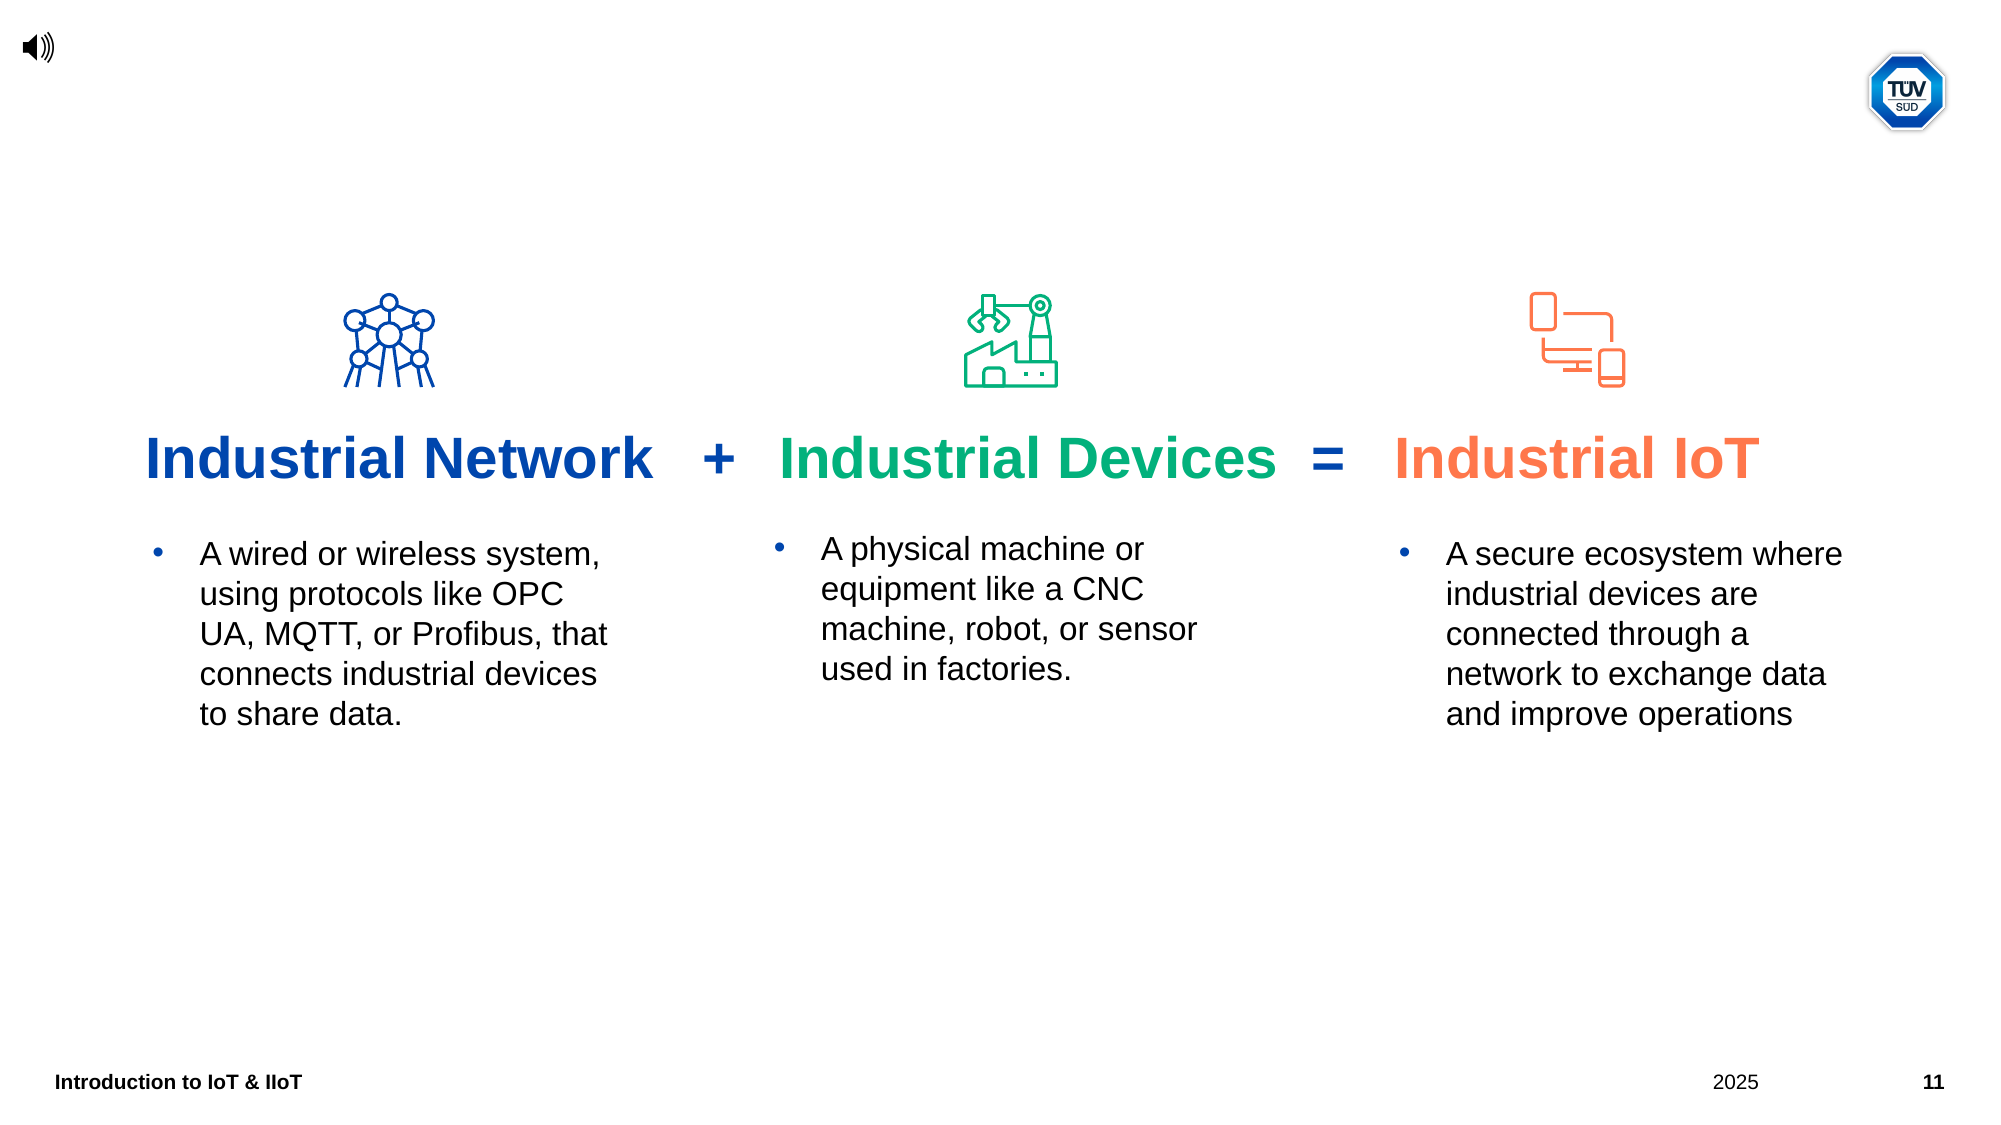

🔊

# Industrial Network   +
Industrial Devices  =
Industrial IoT
A wired or wireless system, using protocols like OPC UA, MQTT, or Profibus, that connects industrial devices to share data.
A secure ecosystem where industrial devices are connected through a network to exchange data and improve operations
A physical machine or equipment like a CNC machine, robot, or sensor used in factories.
Introduction to IoT & IIoT
2025
11